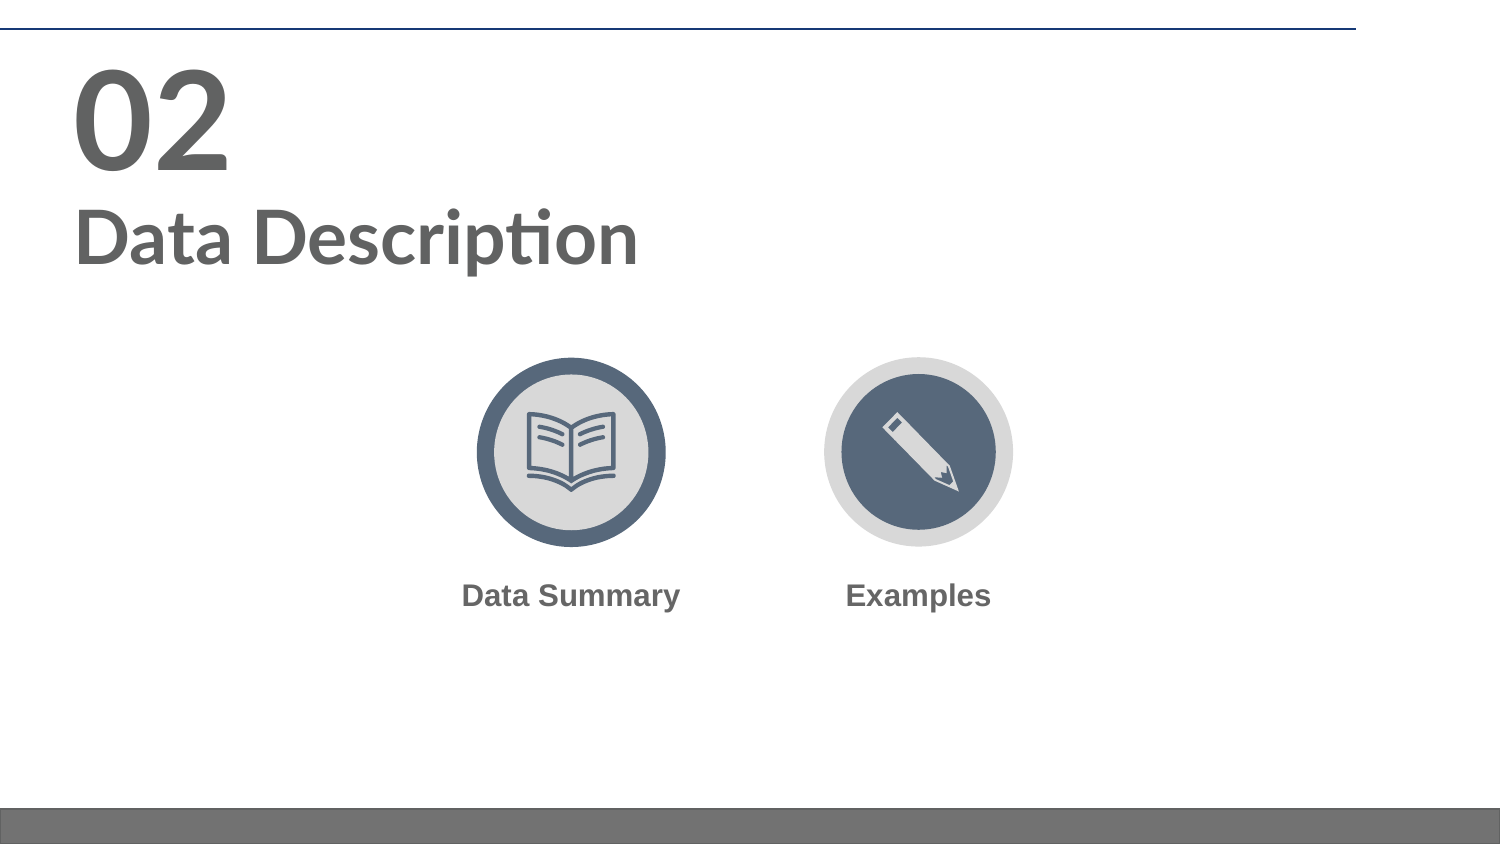

# 02 Data Description

Data Summary
Examples
8